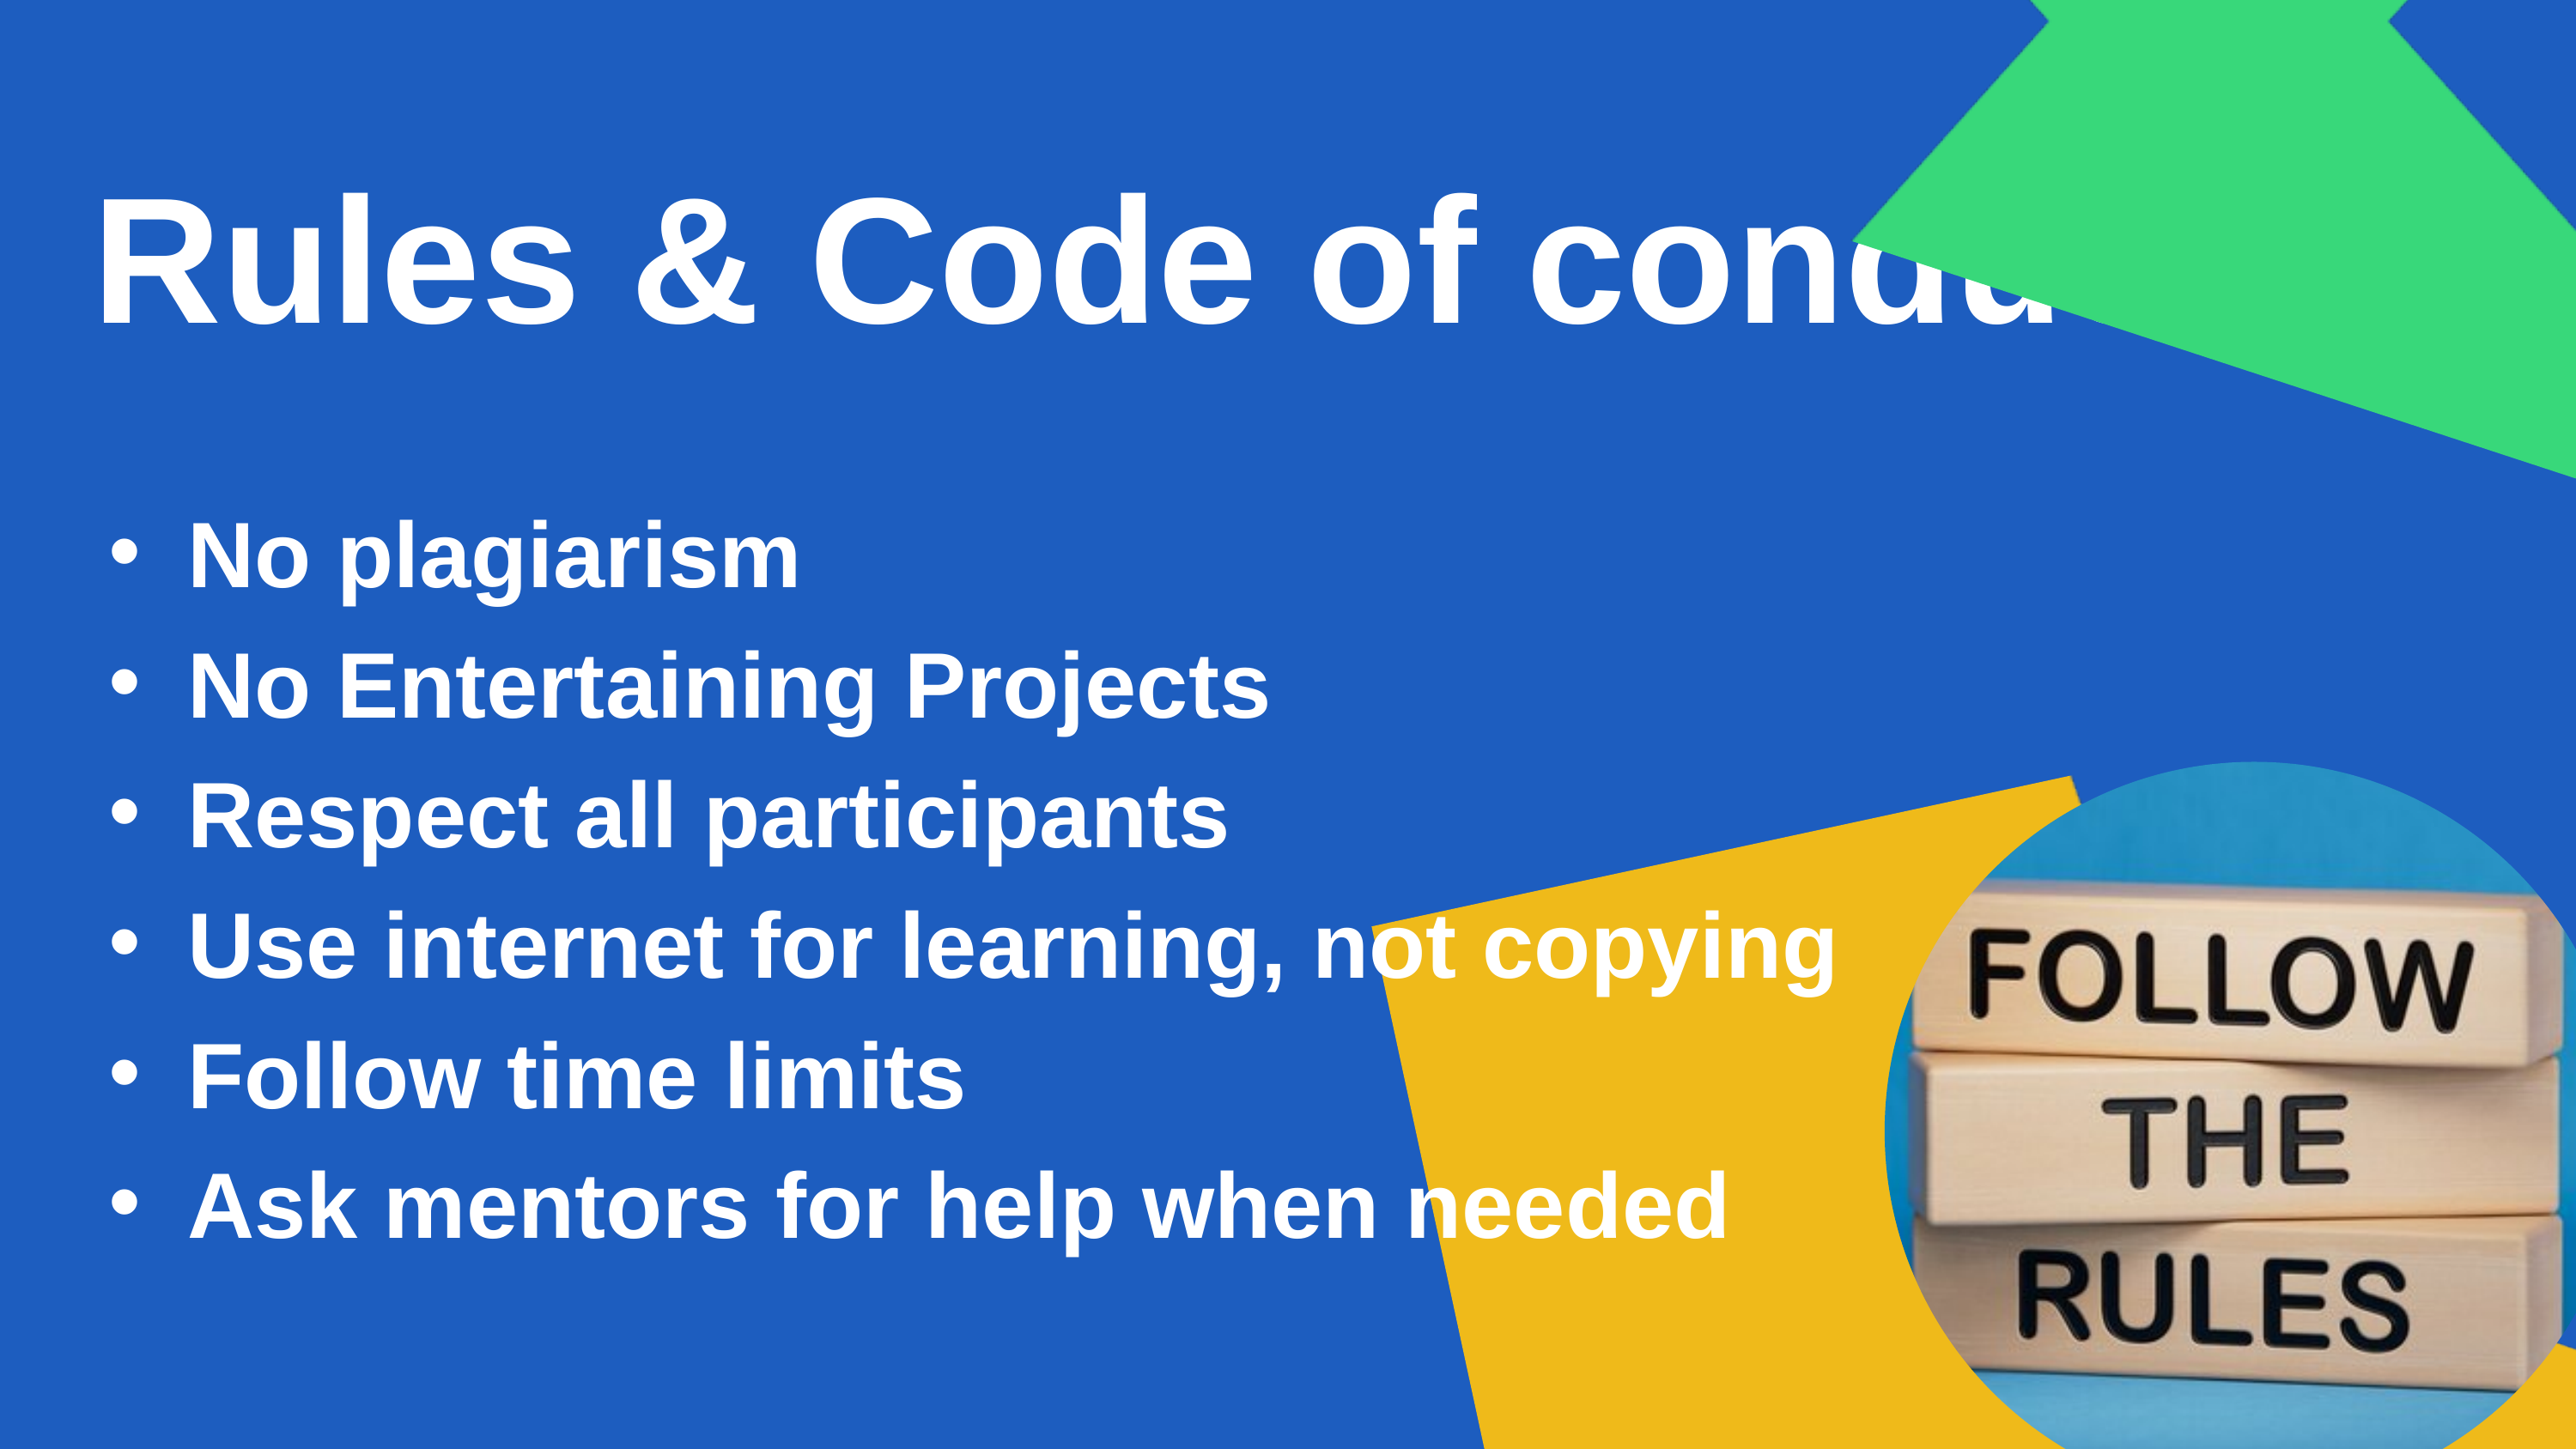

Rules & Code of conduct
No plagiarism
No Entertaining Projects
Respect all participants
Use internet for learning, not copying
Follow time limits
Ask mentors for help when needed